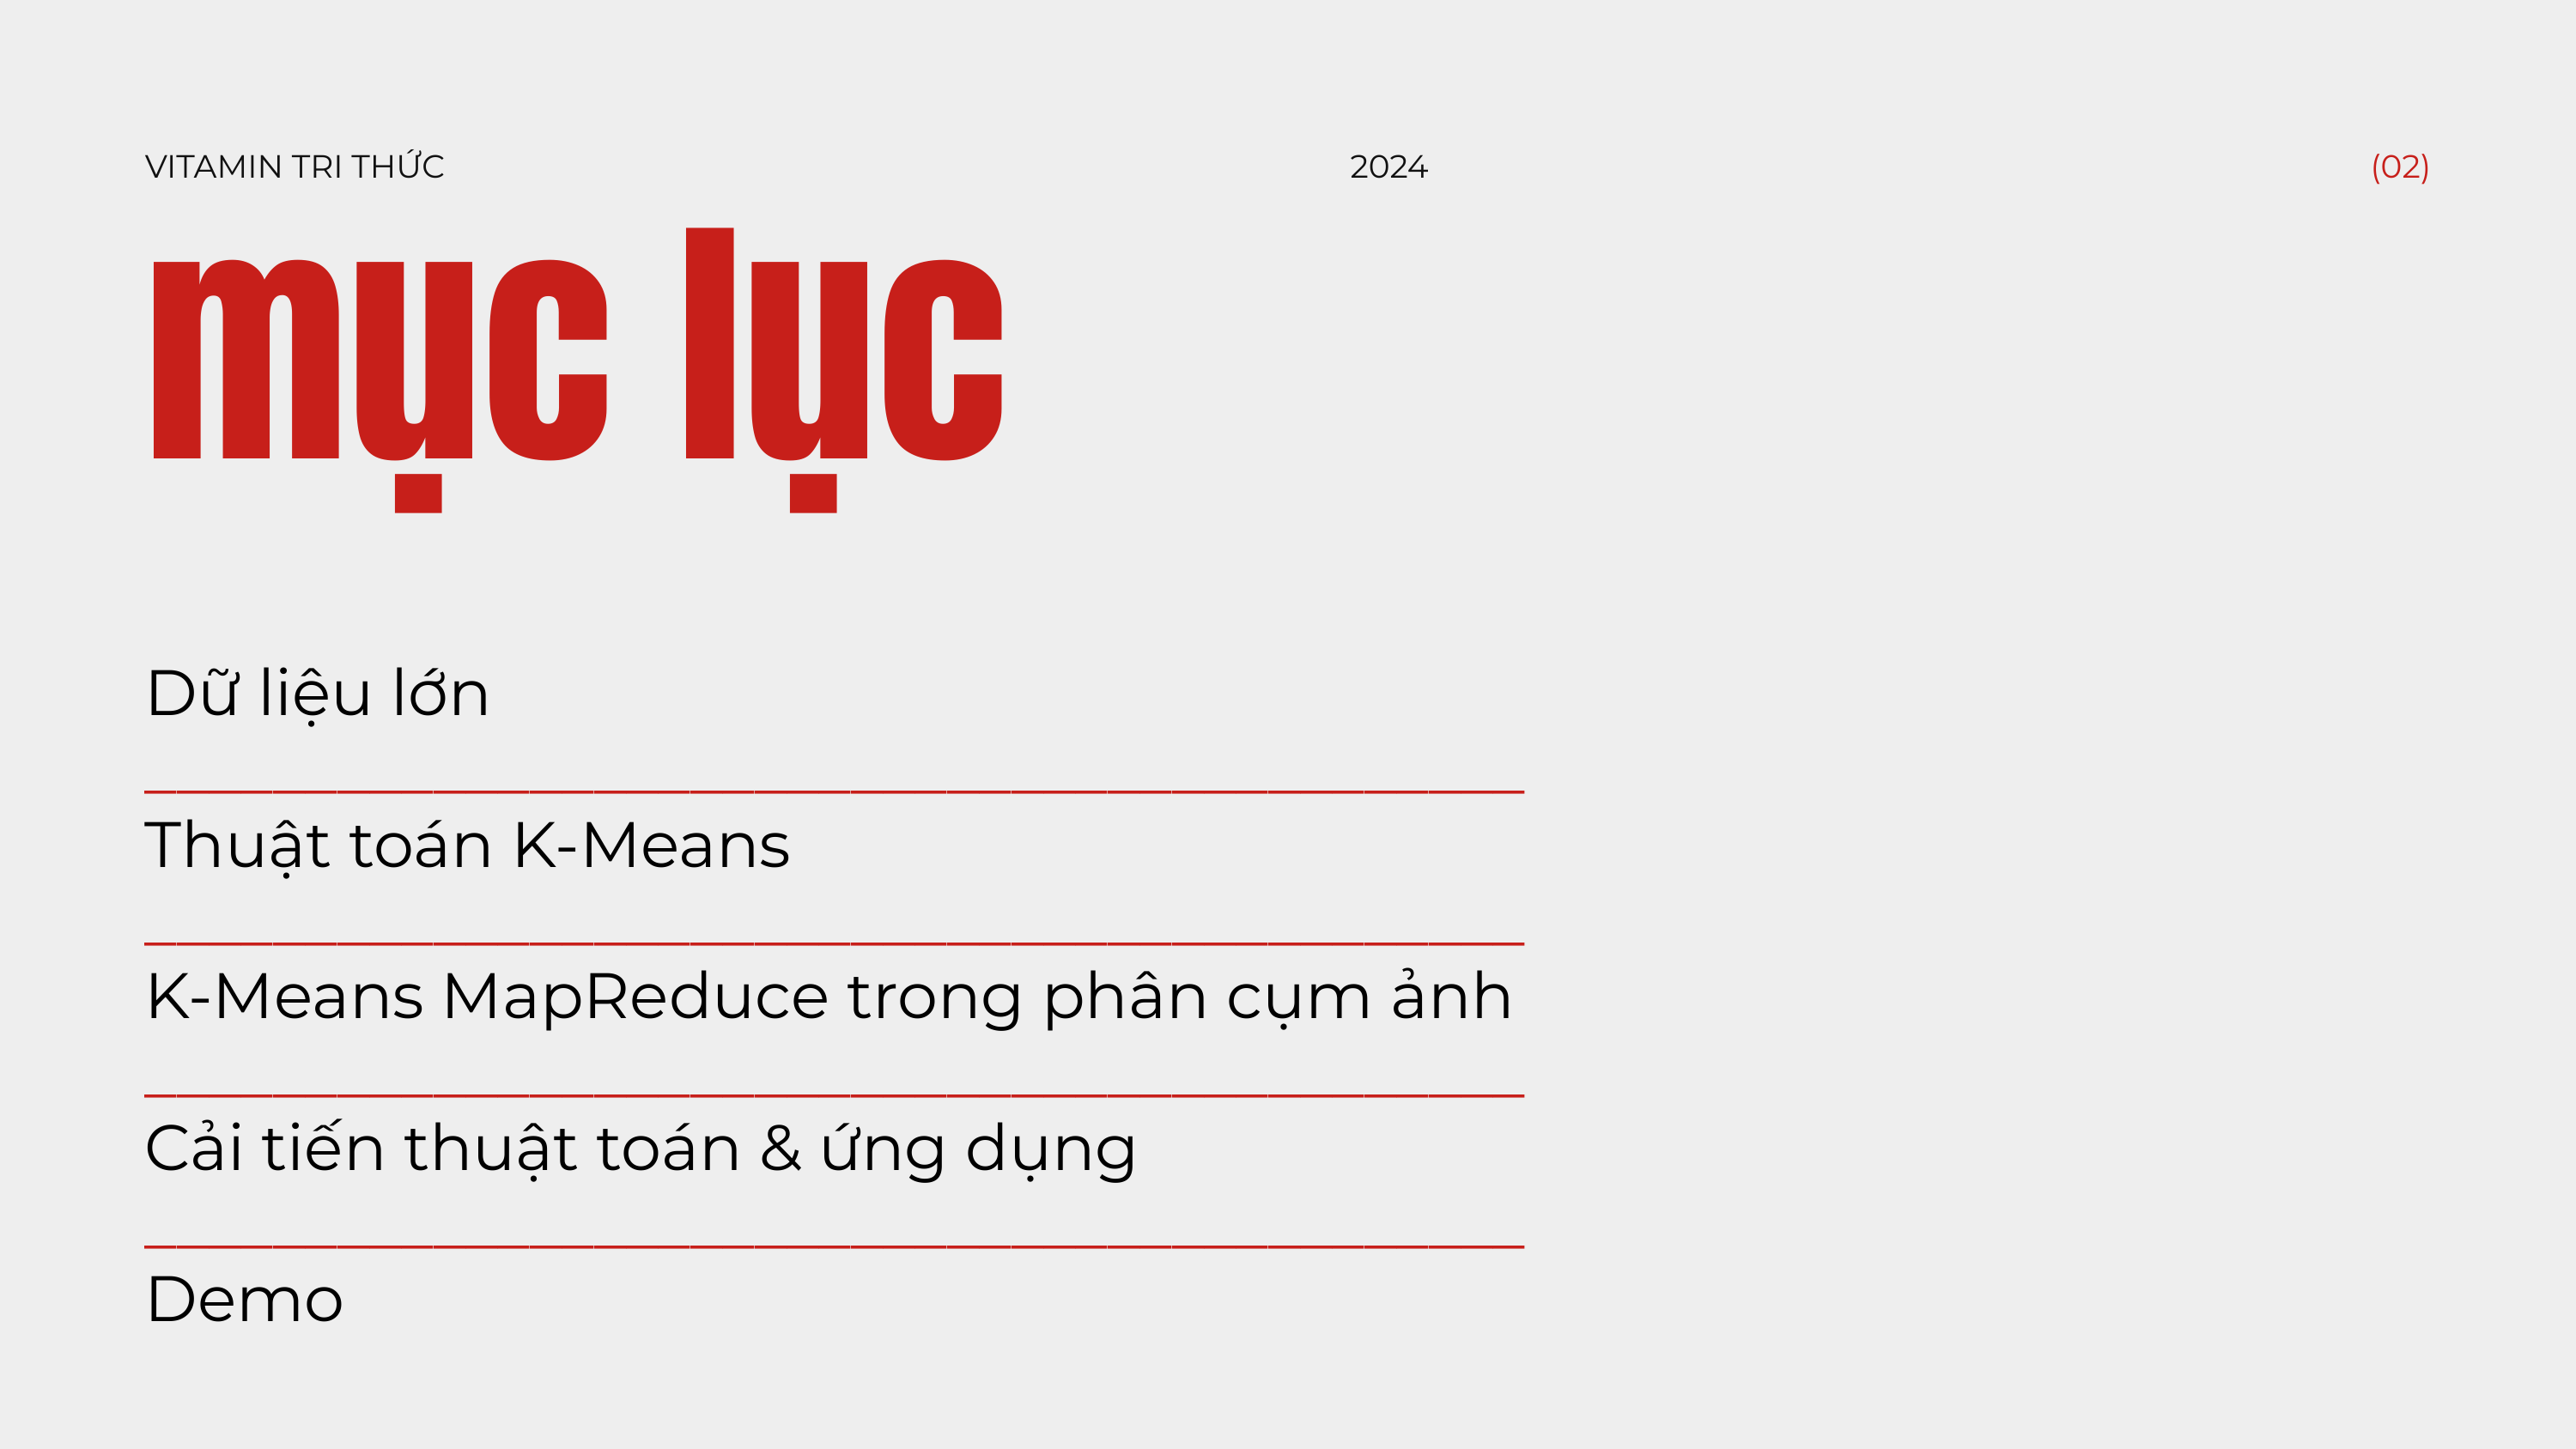

VITAMIN TRI THỨC
2024
(02)
mục lục
Dữ liệu lớn
___________________________________________
Thuật toán K-Means
___________________________________________
K-Means MapReduce trong phân cụm ảnh
___________________________________________
Cải tiến thuật toán & ứng dụng
___________________________________________
Demo